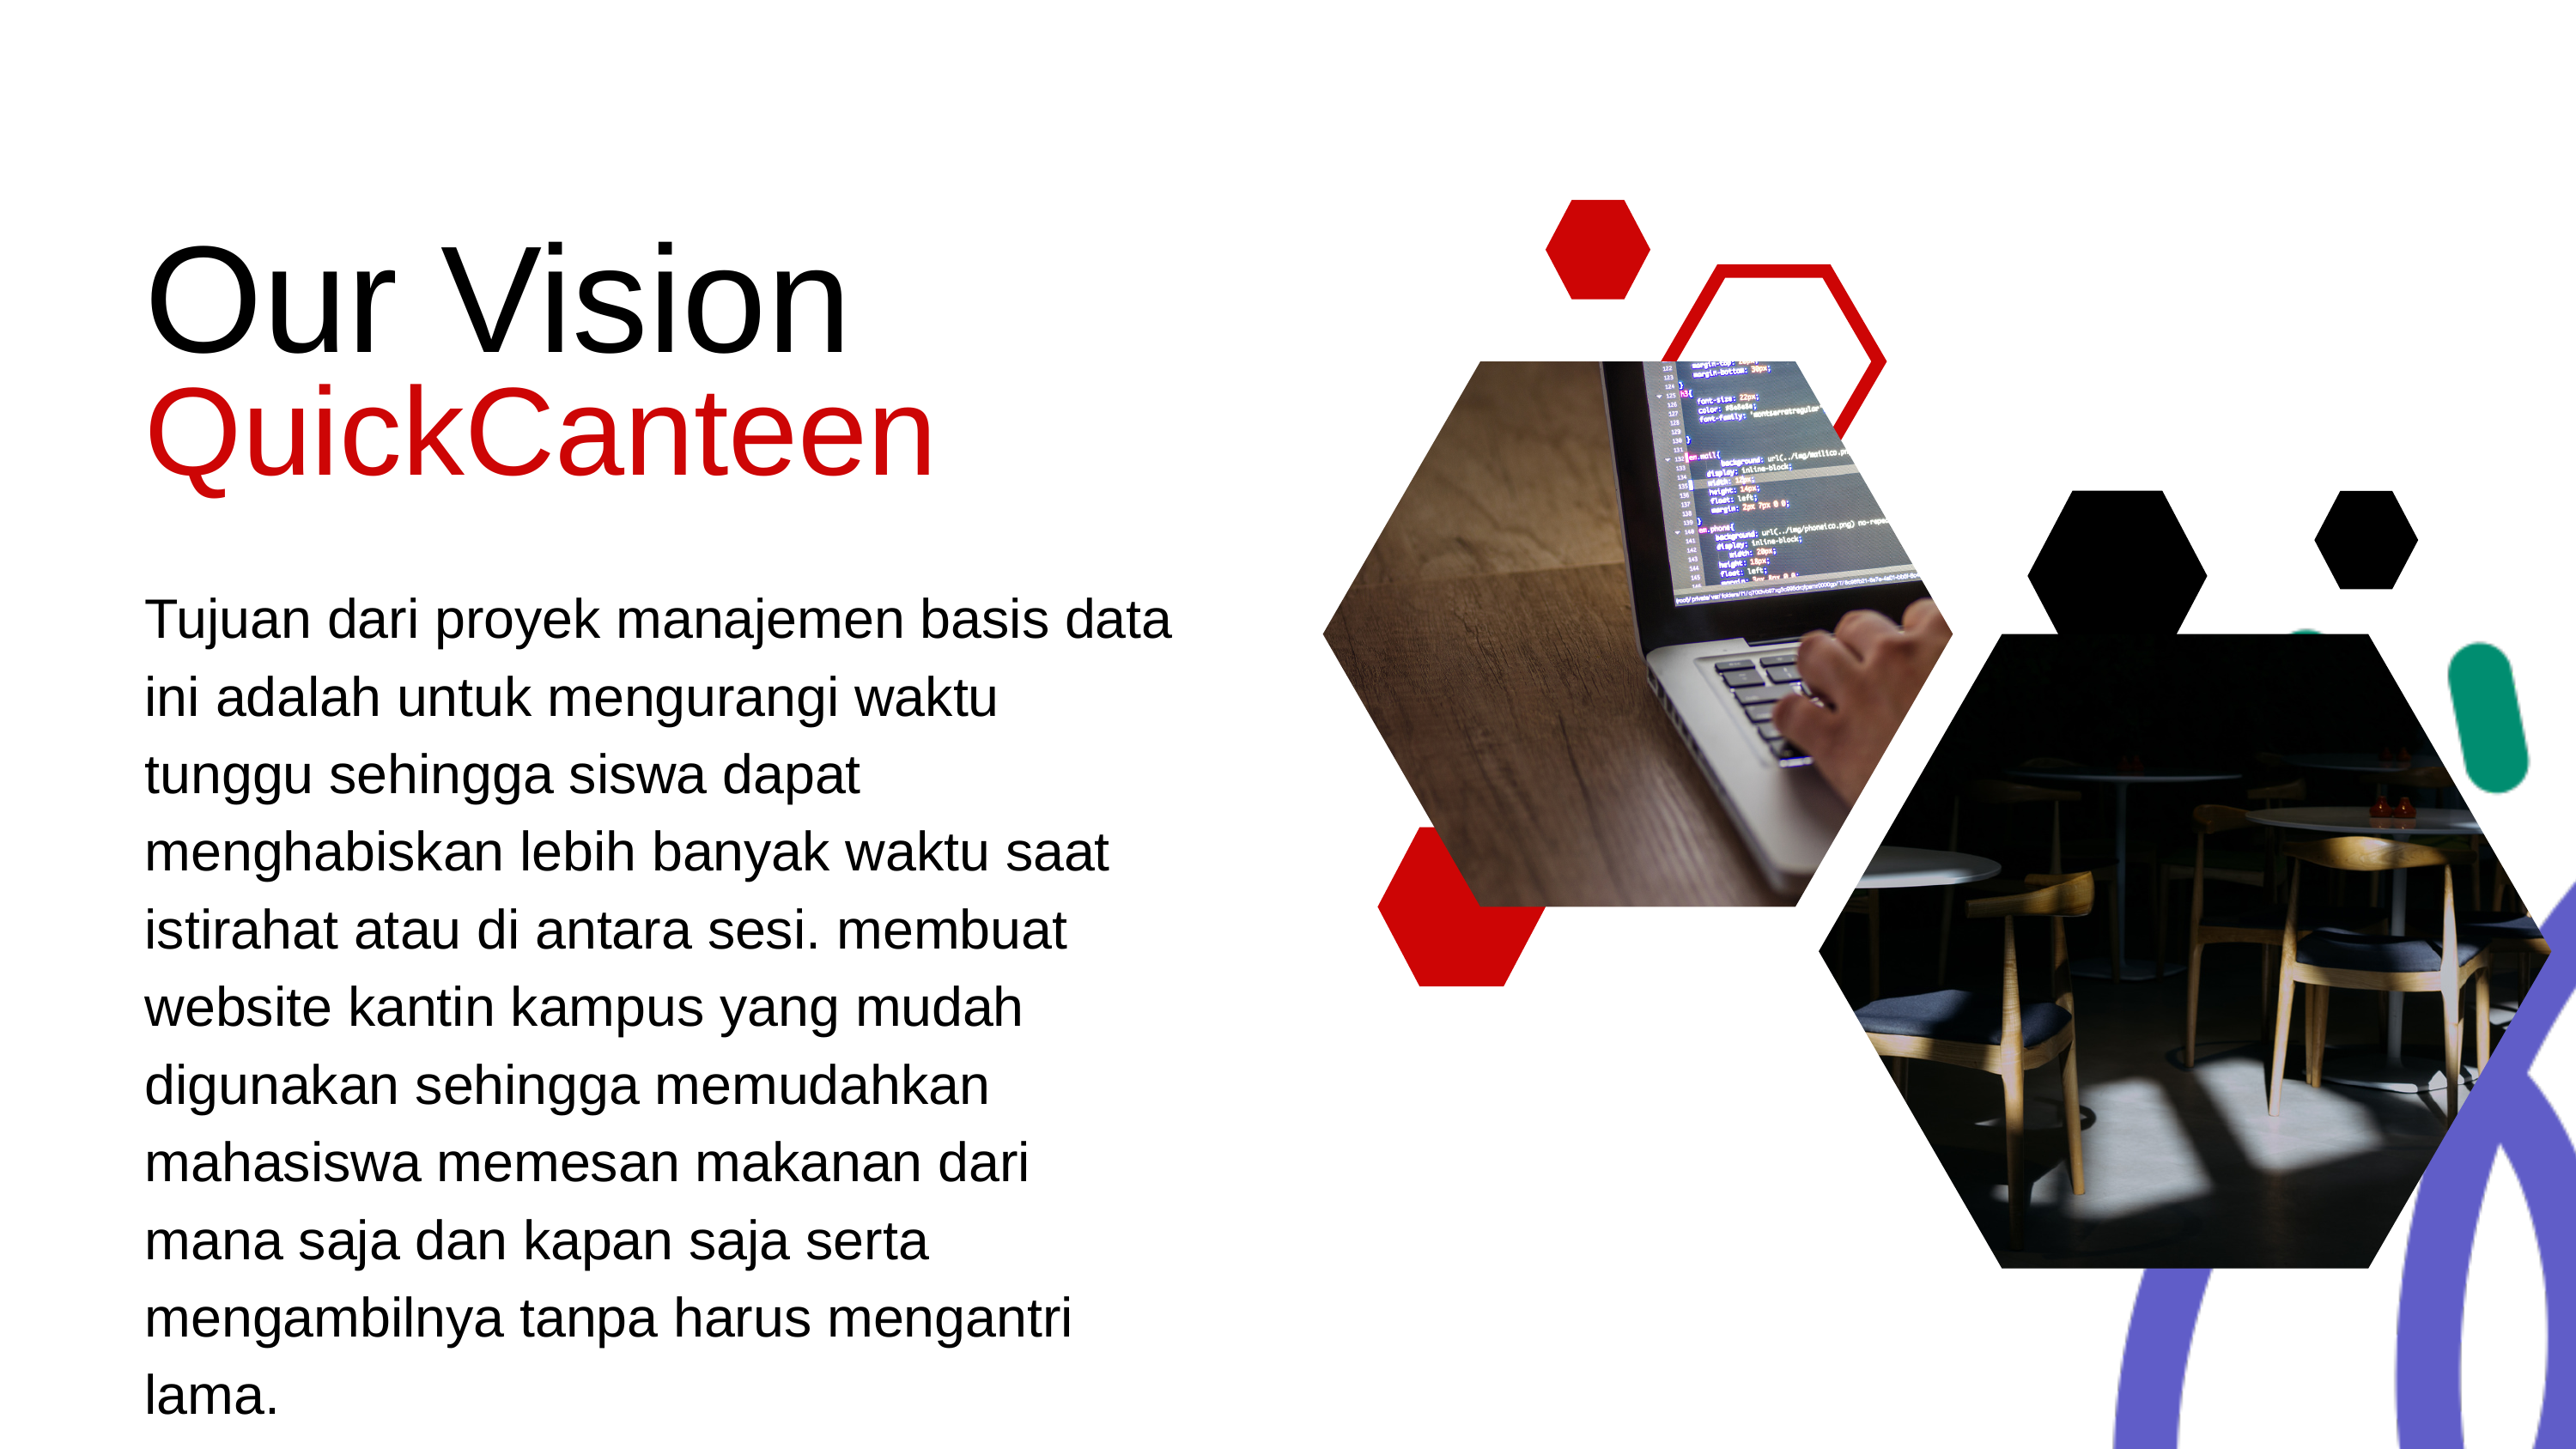

Our Vision
QuickCanteen

Tujuan dari proyek manajemen basis data ini adalah untuk mengurangi waktu tunggu sehingga siswa dapat menghabiskan lebih banyak waktu saat istirahat atau di antara sesi. membuat website kantin kampus yang mudah digunakan sehingga memudahkan mahasiswa memesan makanan dari mana saja dan kapan saja serta mengambilnya tanpa harus mengantri lama.